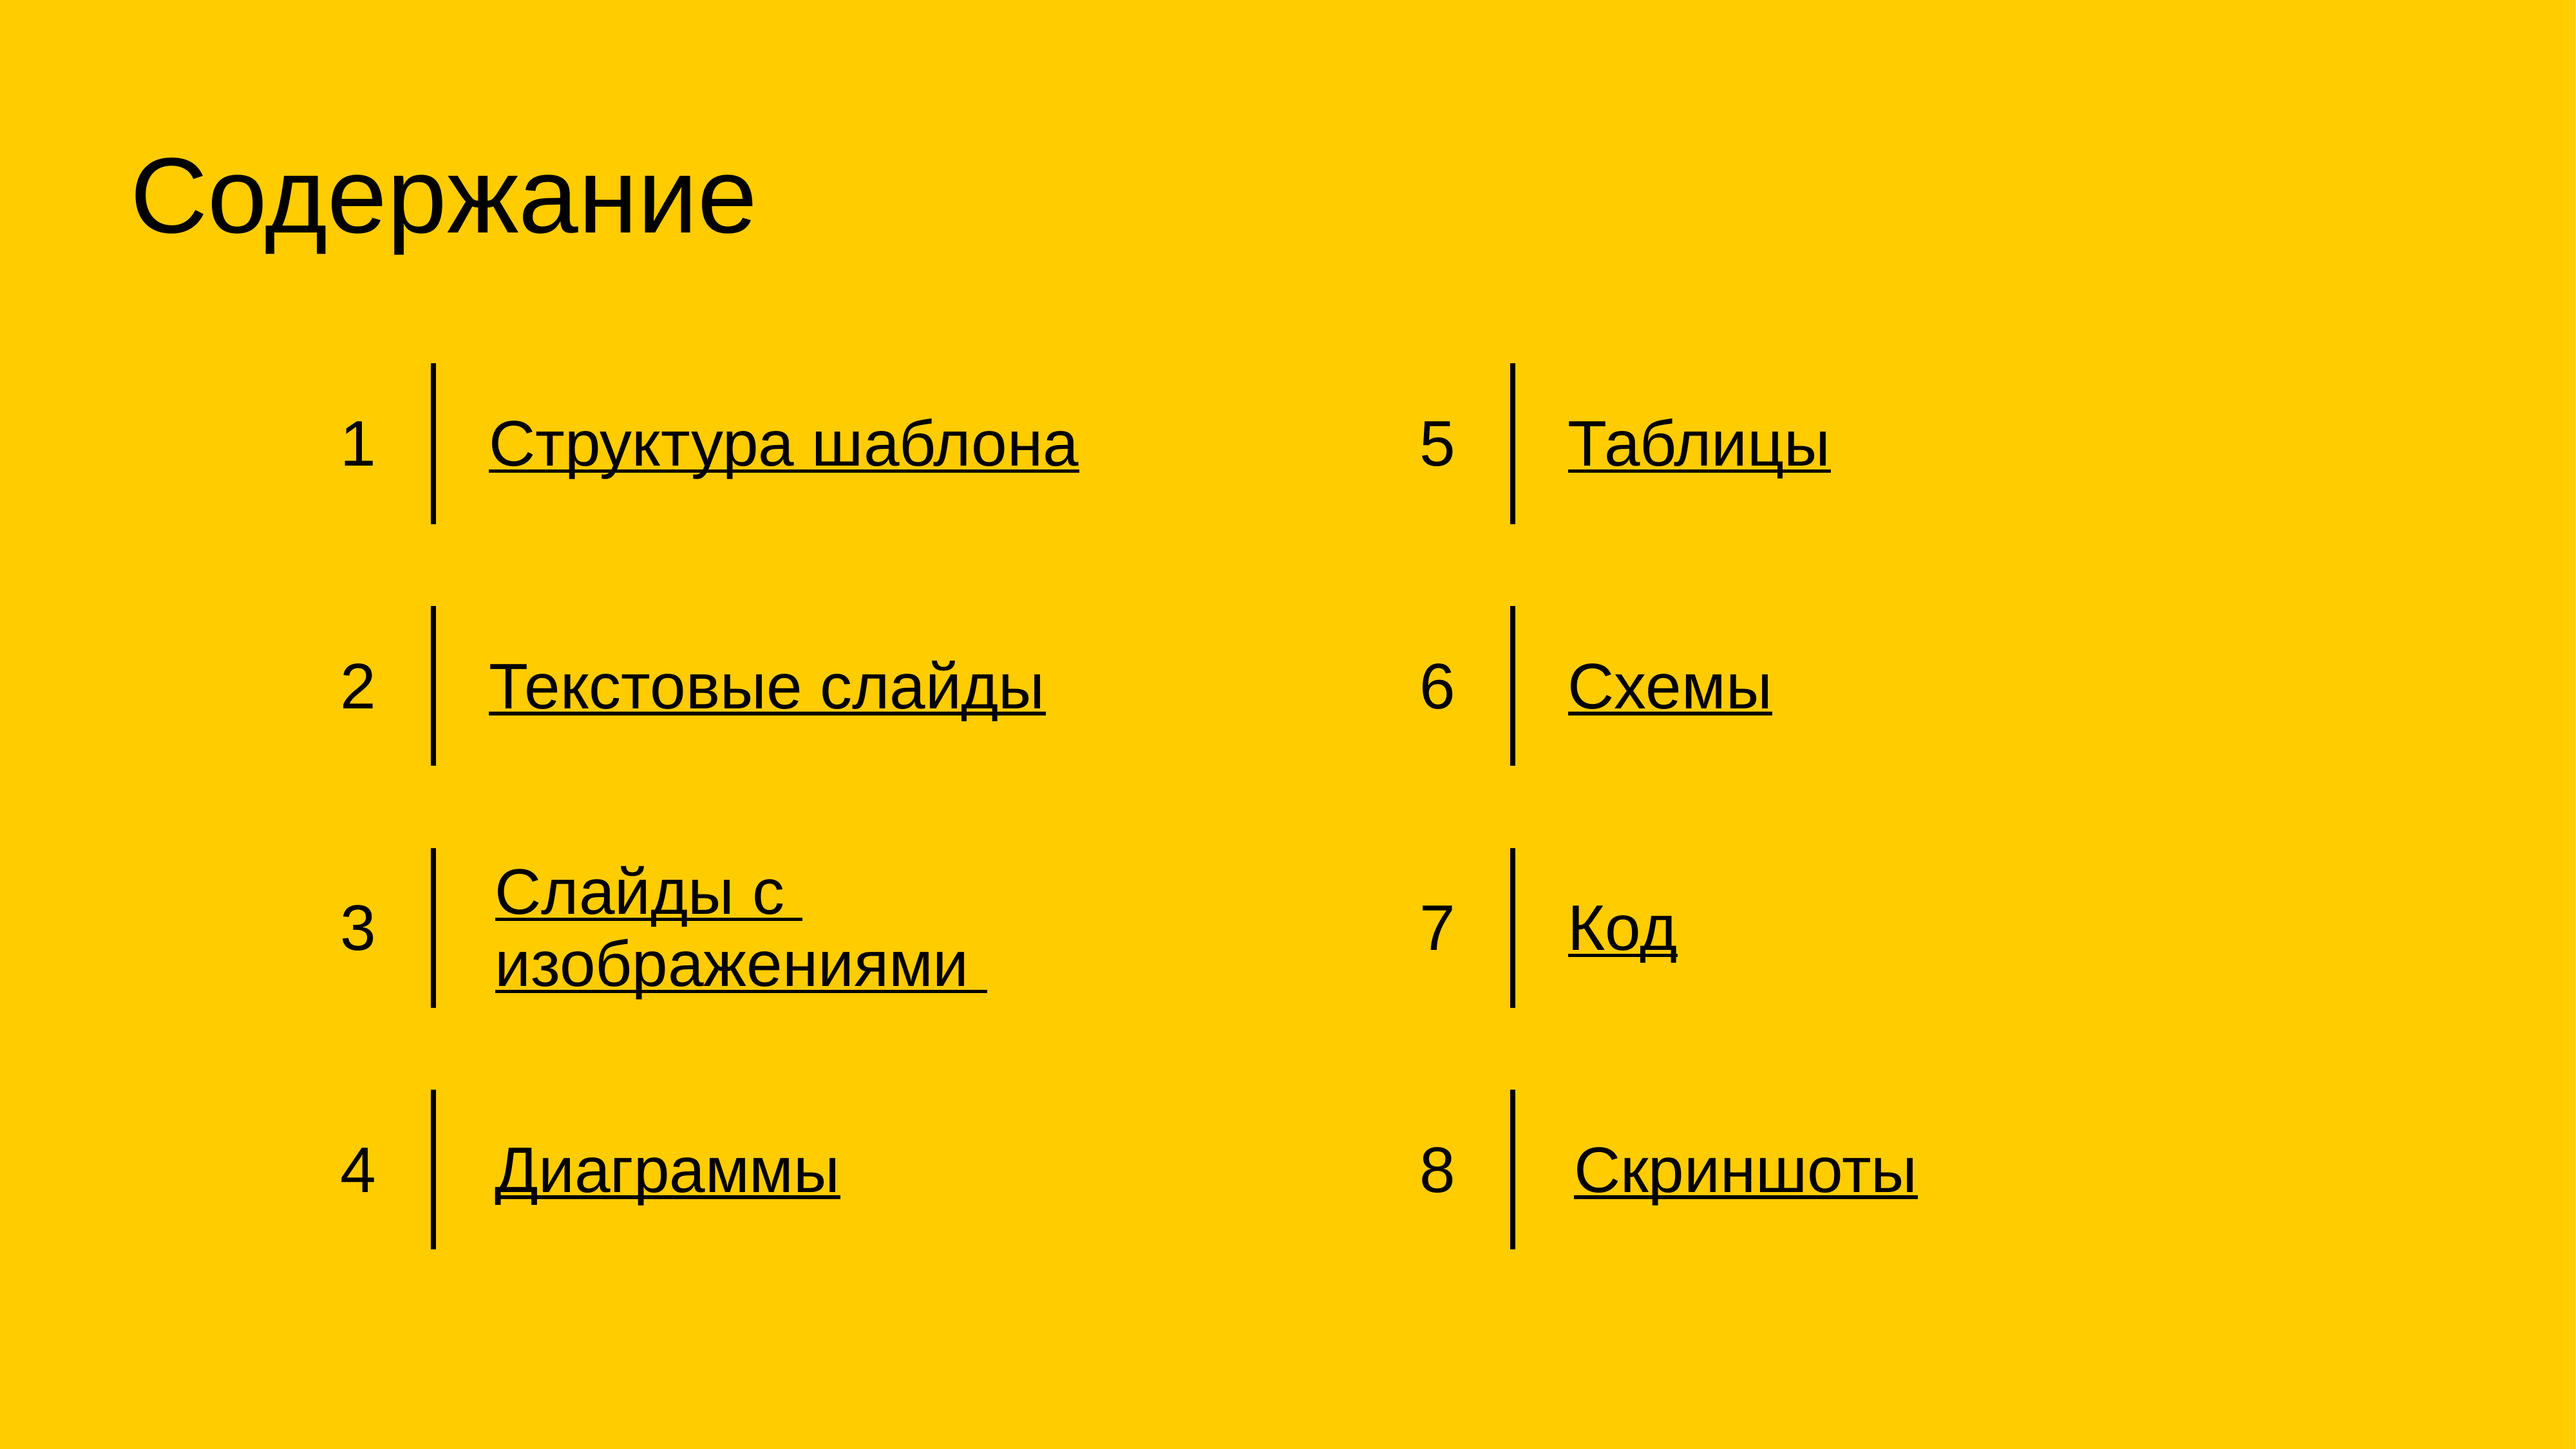

Содержание
| 1 | Структура шаблона |
| --- | --- |
|  |  |
| 2 | Текстовые слайды |
|  |  |
| 3 | Слайды с изображениями |
|  |  |
| 4 | Диаграммы |
|  |  |
| 5 | Таблицы |
| --- | --- |
|  |  |
| 6 | Схемы |
|  |  |
| 7 | Код |
|  |  |
| 8 | Скриншоты |
|  |  |